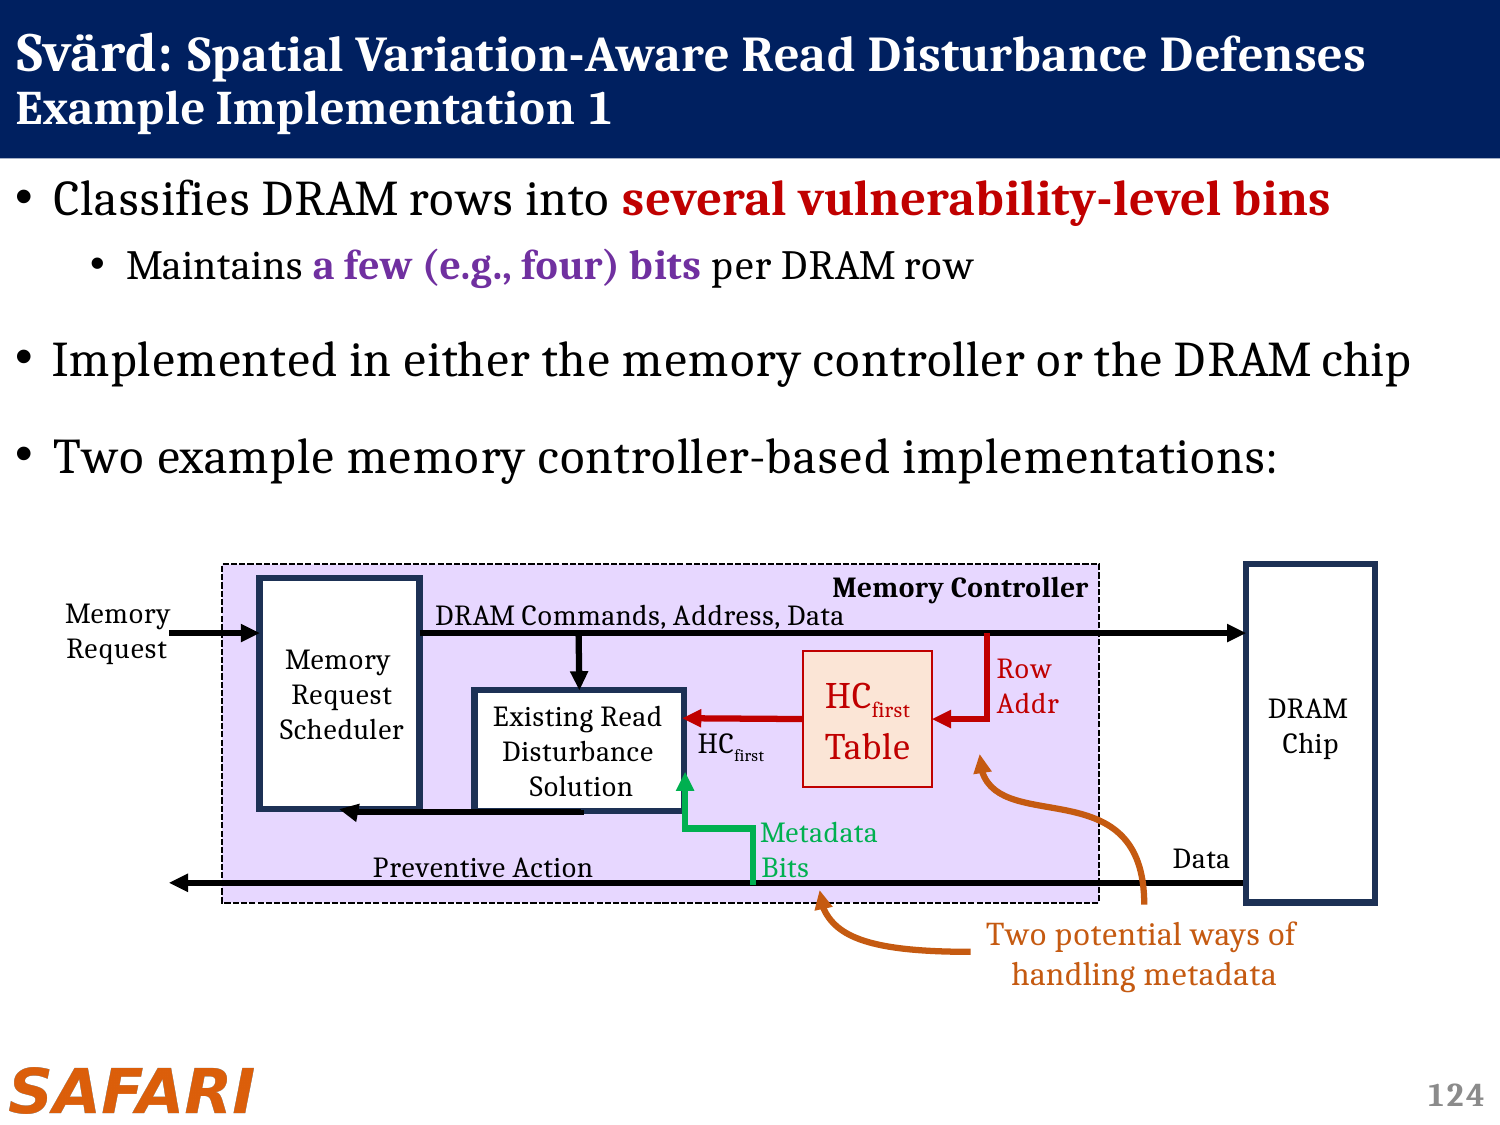

# Svärd: Spatial Variation-Aware Read Disturbance Defenses Example Implementation 1
Classifies DRAM rows into several vulnerability-level bins
Maintains a few (e.g., four) bits per DRAM row
Implemented in either the memory controller or the DRAM chip
Two example memory controller-based implementations:
Memory Controller

Memory
Request
DRAM Commands, Address, Data
Memory
Request
Scheduler
DRAM
Chip
Data
Row
Addr
HCfirst Table

Existing Read
Disturbance
Solution
Preventive Action
HCfirst
Two potential ways of
handling metadata
Metadata
Bits
124